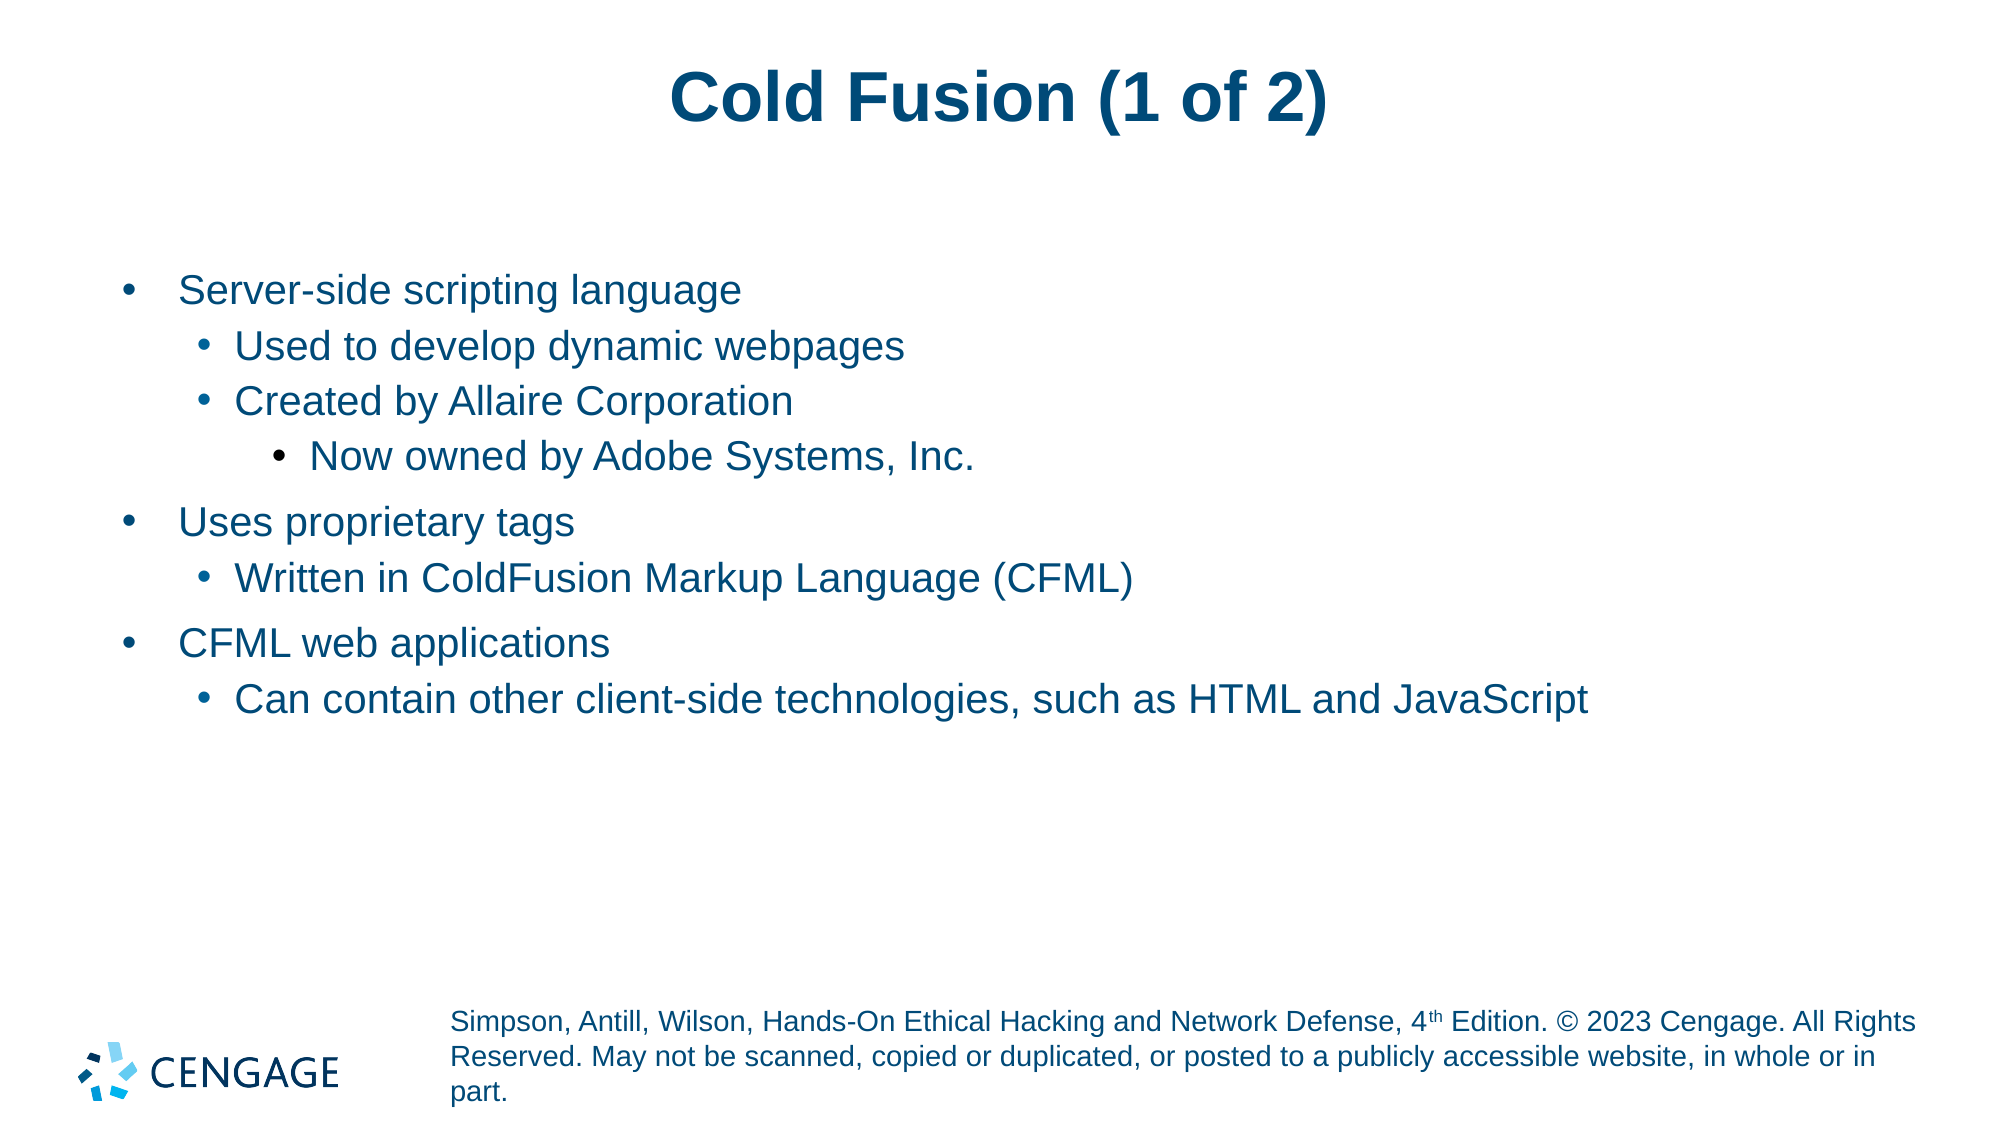

# Cold Fusion (1 of 2)
Server-side scripting language
Used to develop dynamic webpages
Created by Allaire Corporation
Now owned by Adobe Systems, Inc.
Uses proprietary tags
Written in ColdFusion Markup Language (CFML)
CFML web applications
Can contain other client-side technologies, such as HTML and JavaScript